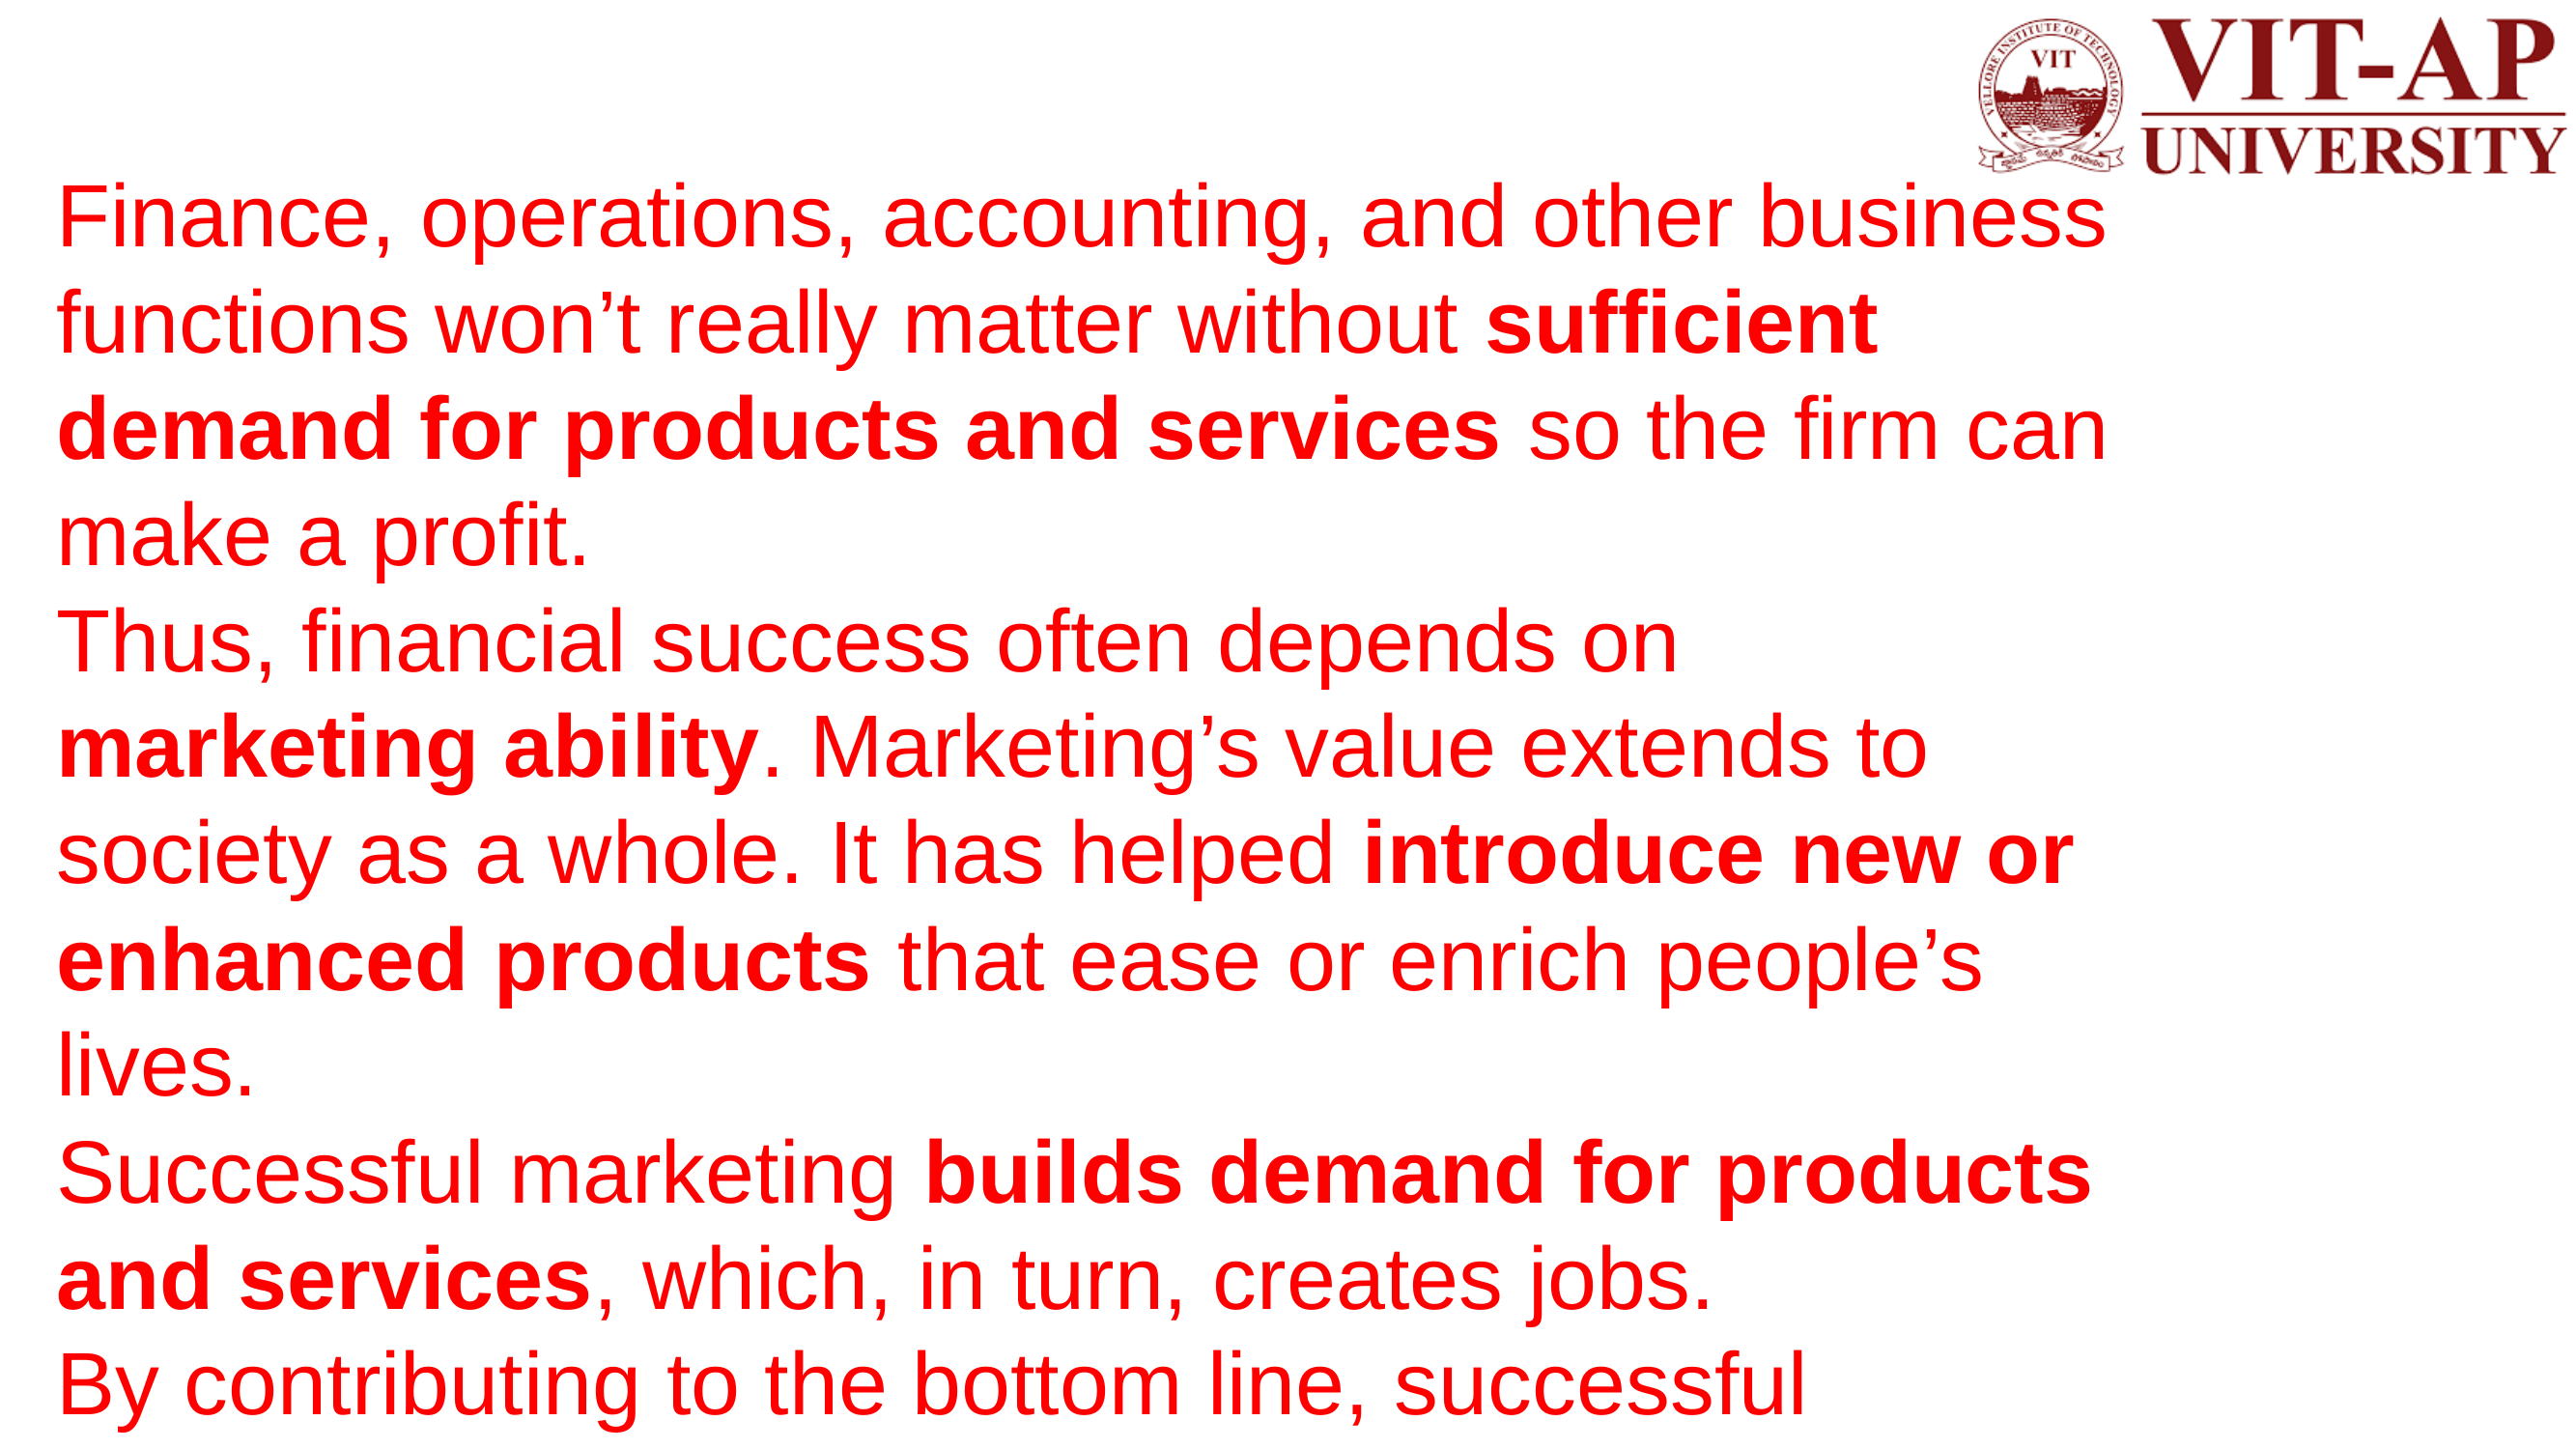

# Finance, operations, accounting, and other business functions won’t really matter without sufficient demand for products and services so the firm can make a profit. Thus, financial success often depends on marketing ability. Marketing’s value extends to society as a whole. It has helped introduce new or enhanced products that ease or enrich people’s lives. Successful marketing builds demand for products and services, which, in turn, creates jobs. By contributing to the bottom line, successful marketing also allows firms to more fully engage in socially responsible activities